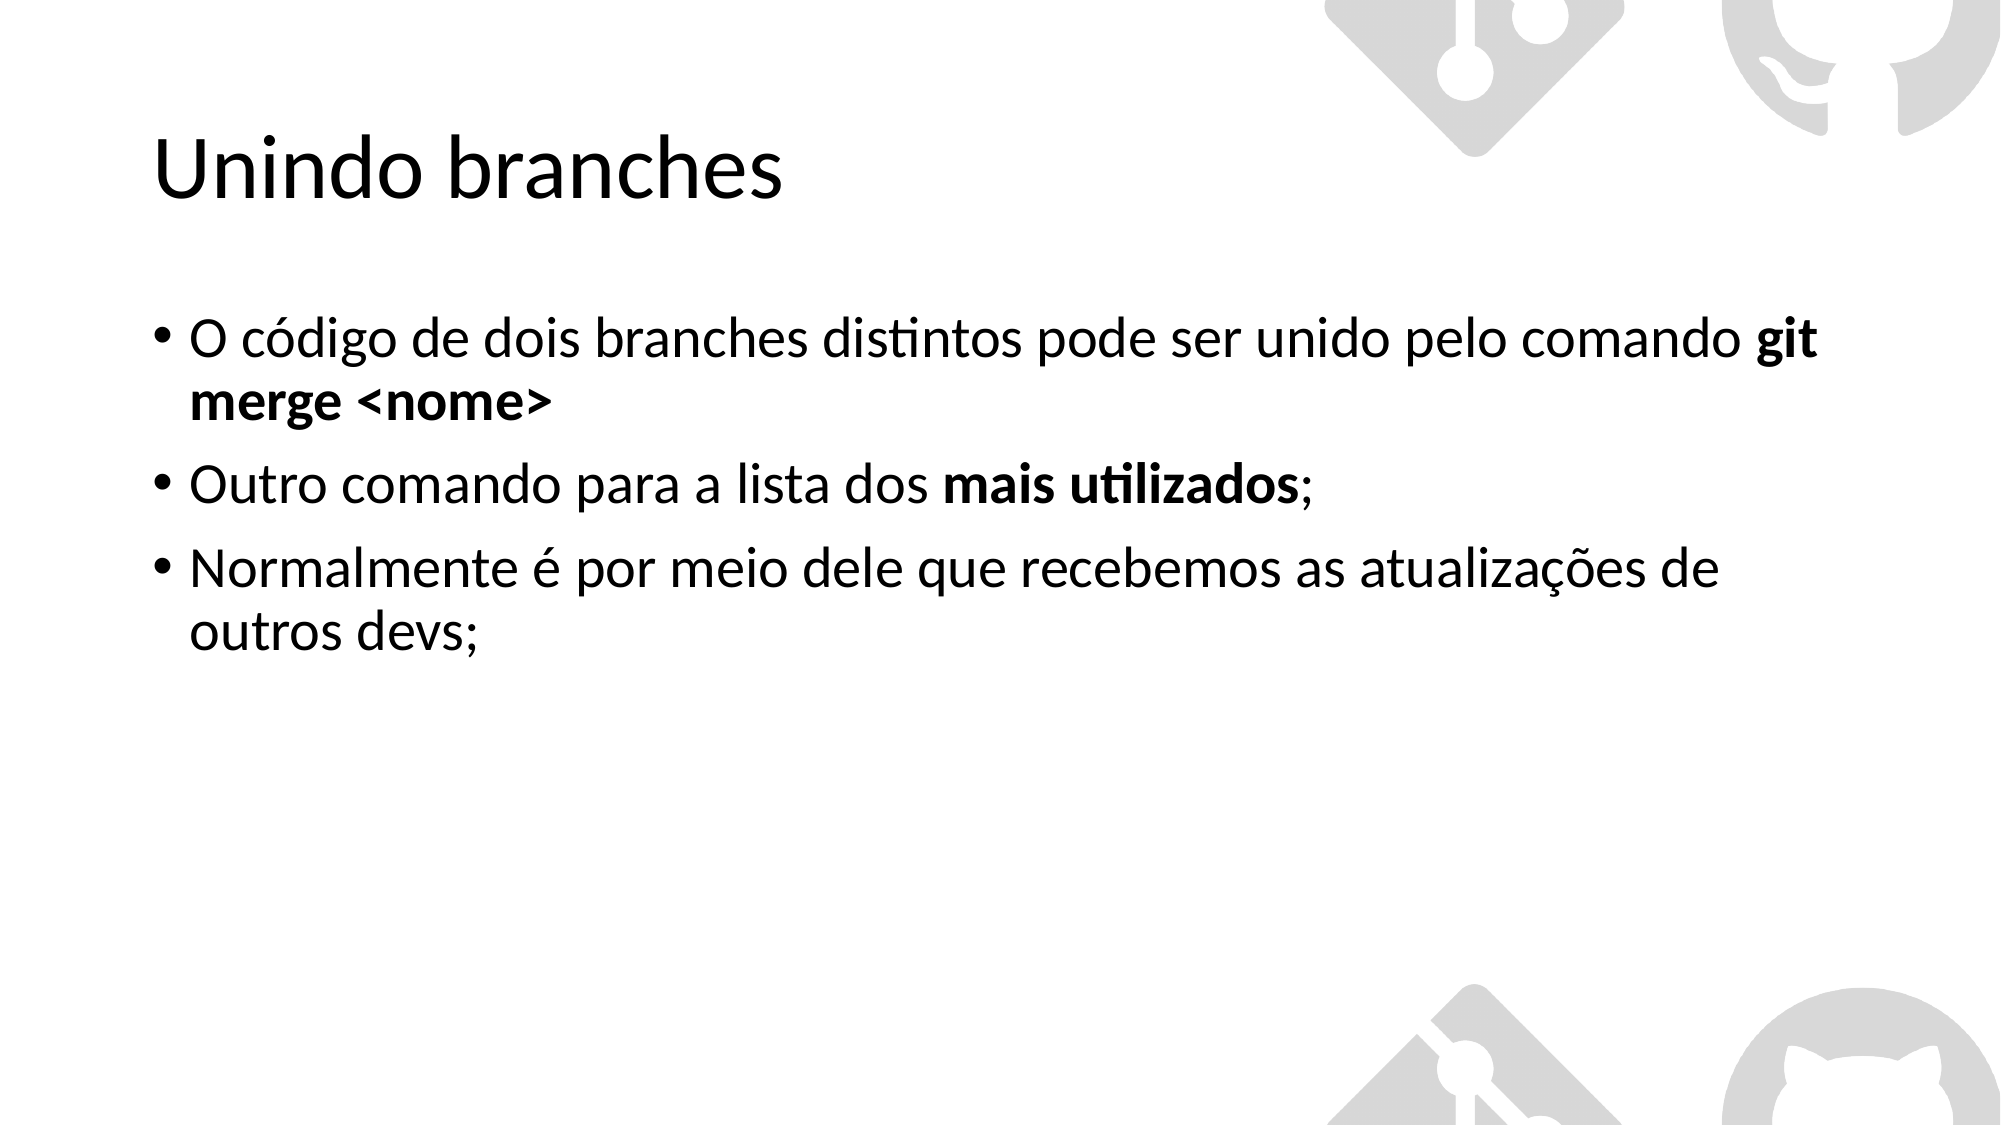

# Unindo branches
O código de dois branches distintos pode ser unido pelo comando git merge <nome>
Outro comando para a lista dos mais utilizados;
Normalmente é por meio dele que recebemos as atualizações de outros devs;